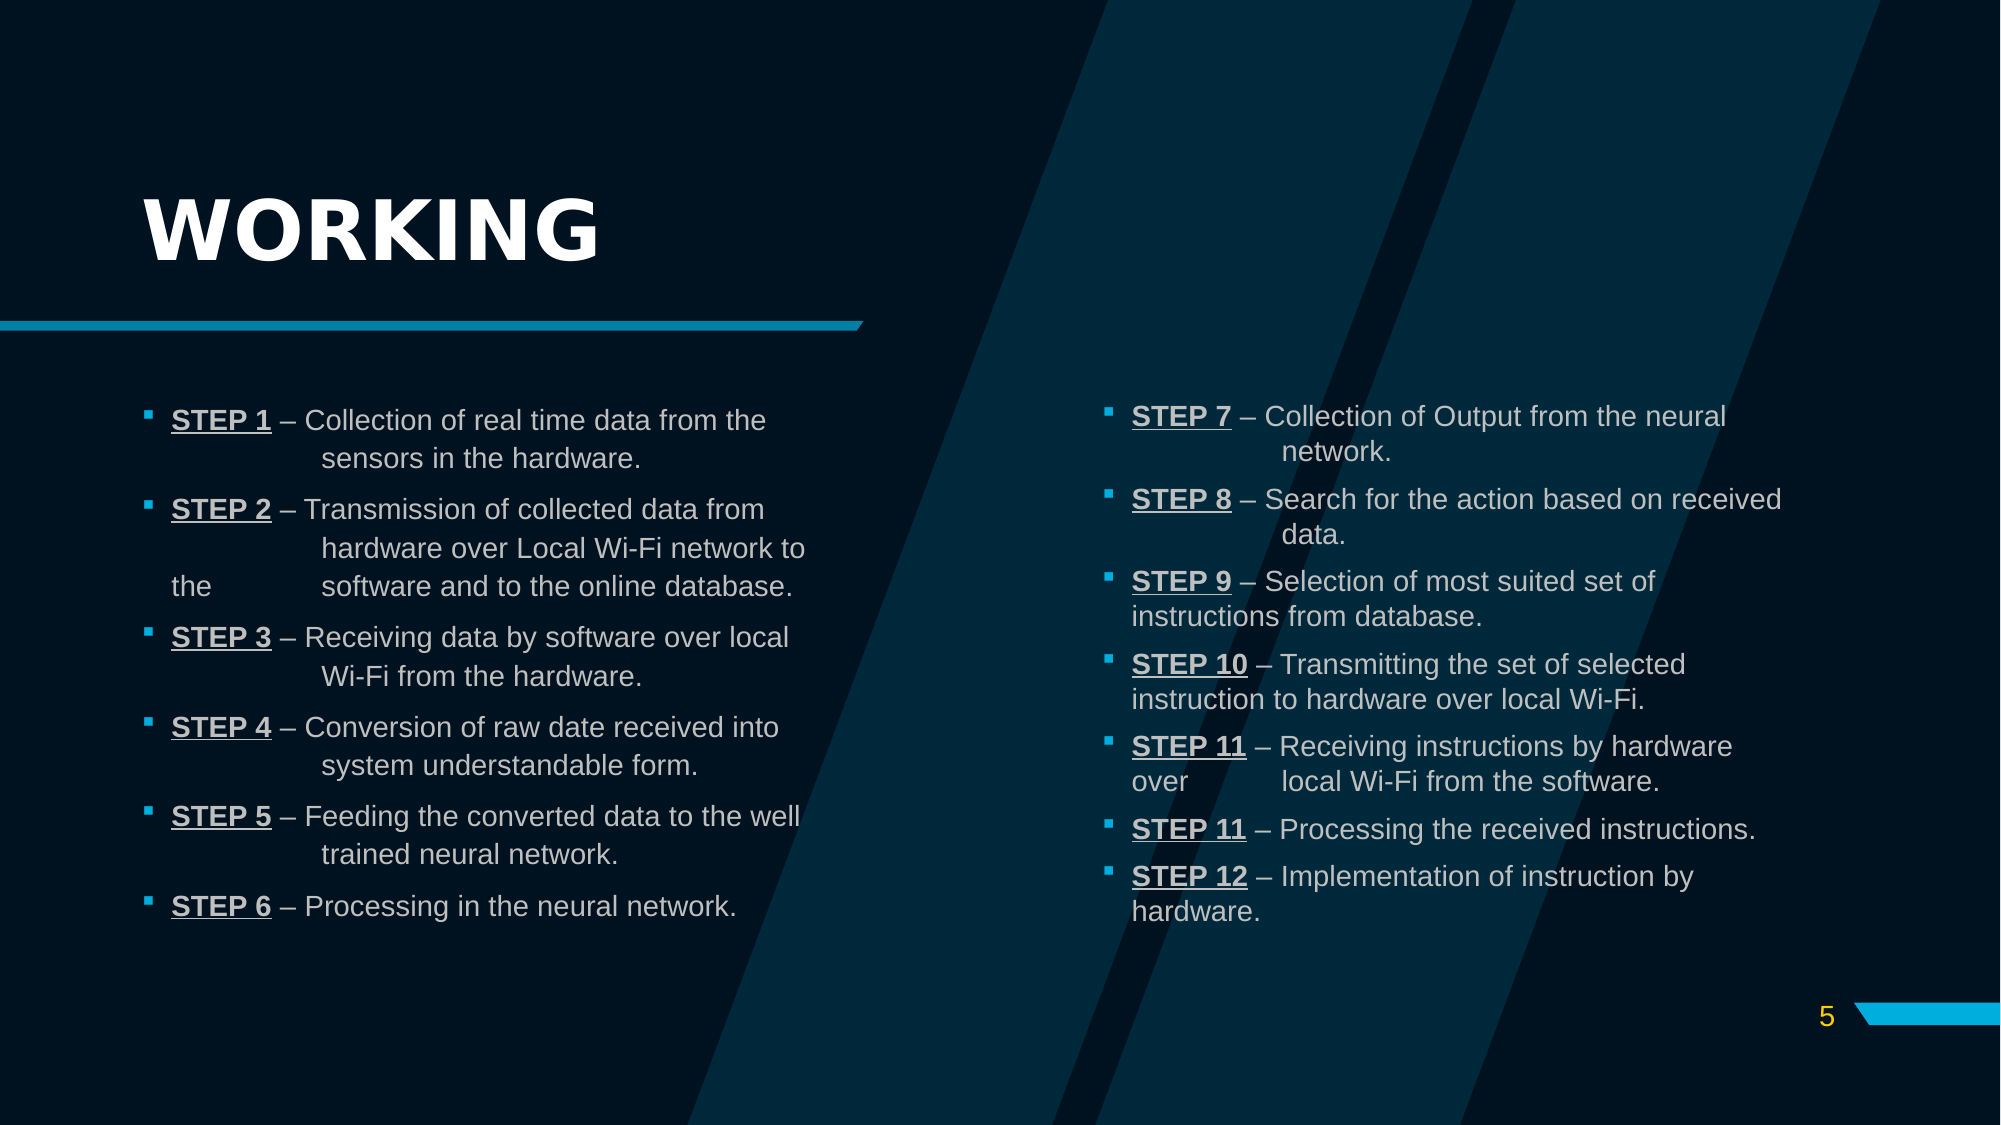

# WORKING
STEP 1 – Collection of real time data from the 	sensors in the hardware.
STEP 2 – Transmission of collected data from 	hardware over Local Wi-Fi network to the 	software and to the online database.
STEP 3 – Receiving data by software over local 	Wi-Fi from the hardware.
STEP 4 – Conversion of raw date received into 	system understandable form.
STEP 5 – Feeding the converted data to the well 	trained neural network.
STEP 6 – Processing in the neural network.
STEP 7 – Collection of Output from the neural 	network.
STEP 8 – Search for the action based on received 	data.
STEP 9 – Selection of most suited set of 	instructions from database.
STEP 10 – Transmitting the set of selected 	instruction to hardware over local Wi-Fi.
STEP 11 – Receiving instructions by hardware over 	local Wi-Fi from the software.
STEP 11 – Processing the received instructions.
STEP 12 – Implementation of instruction by 	hardware.
5